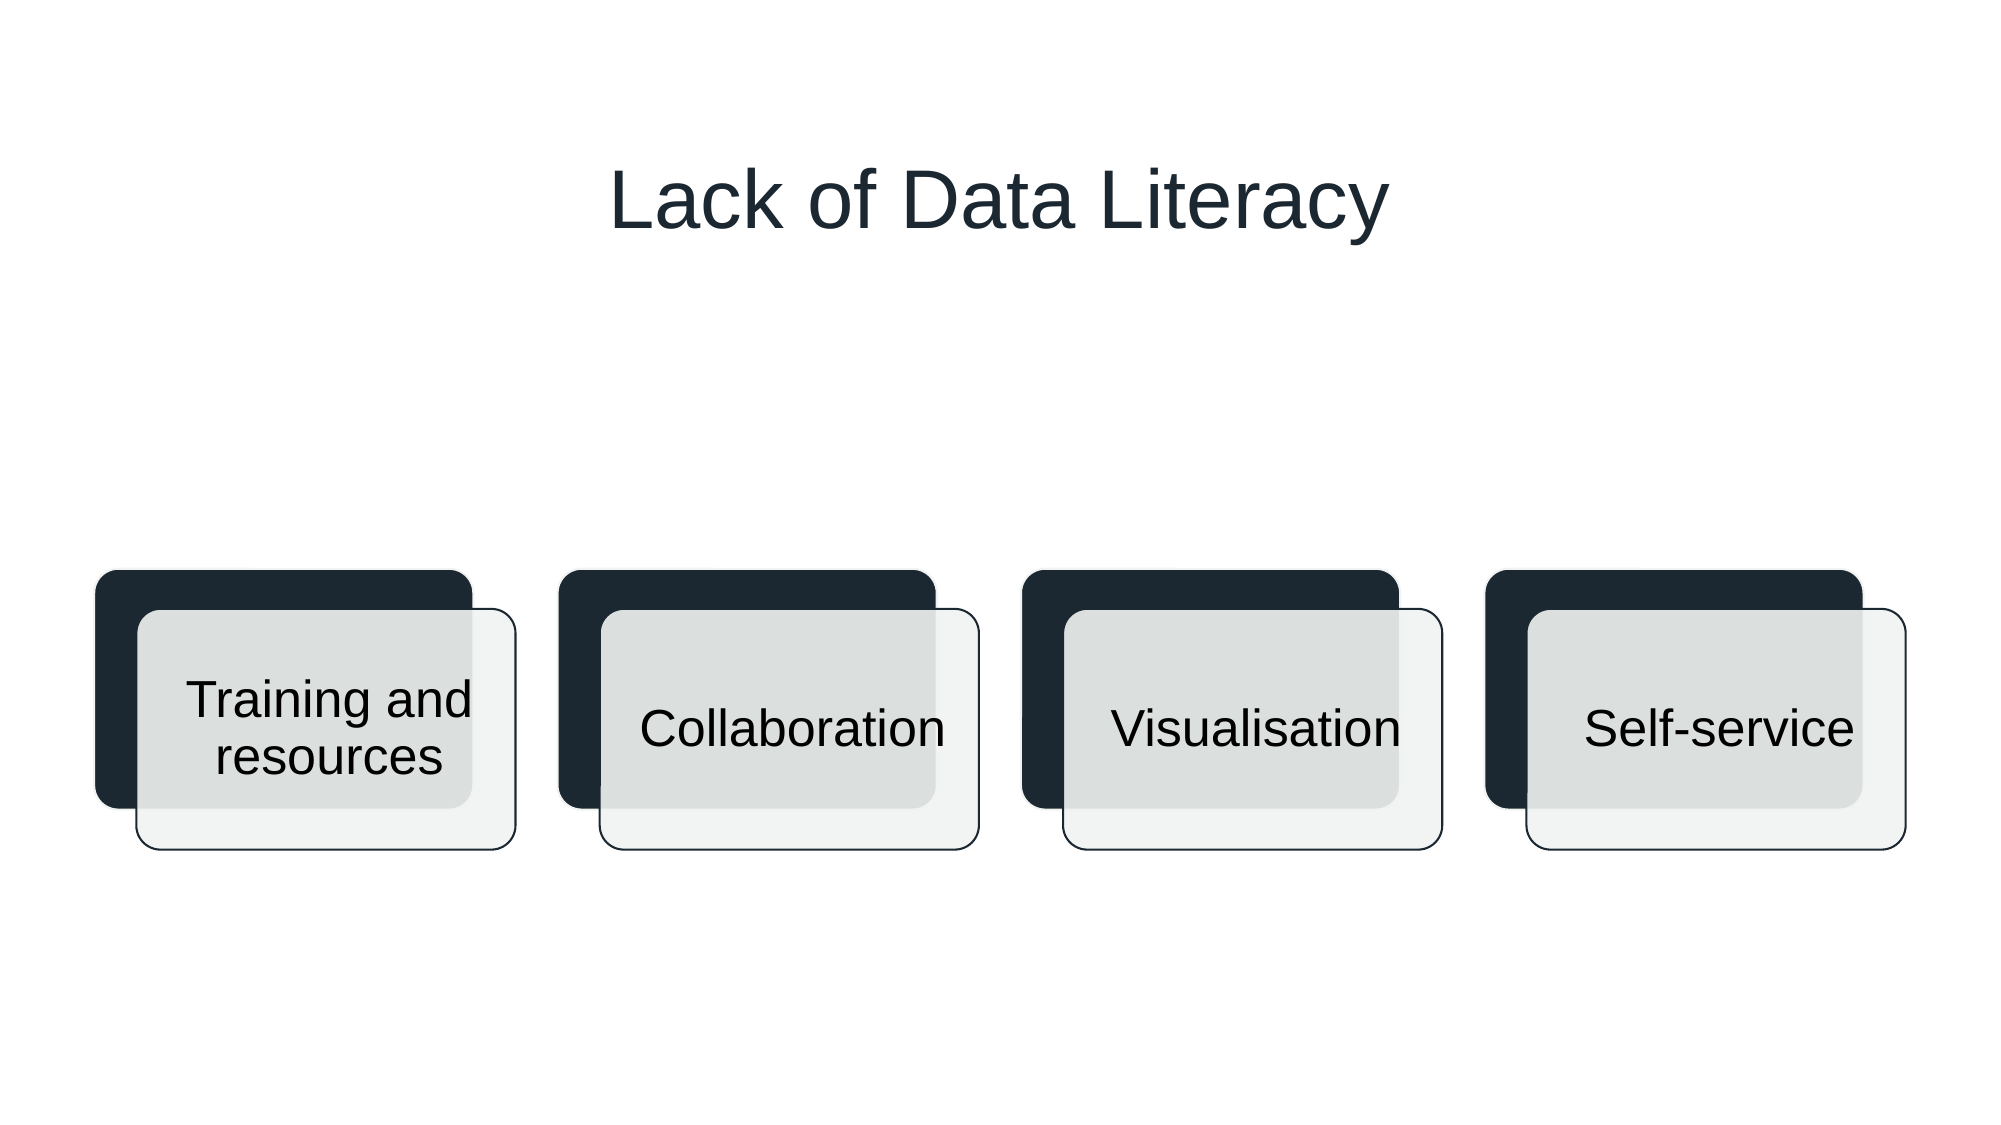

# Lack of Data Literacy
Training and resources
Collaboration
Visualisation
Self-service